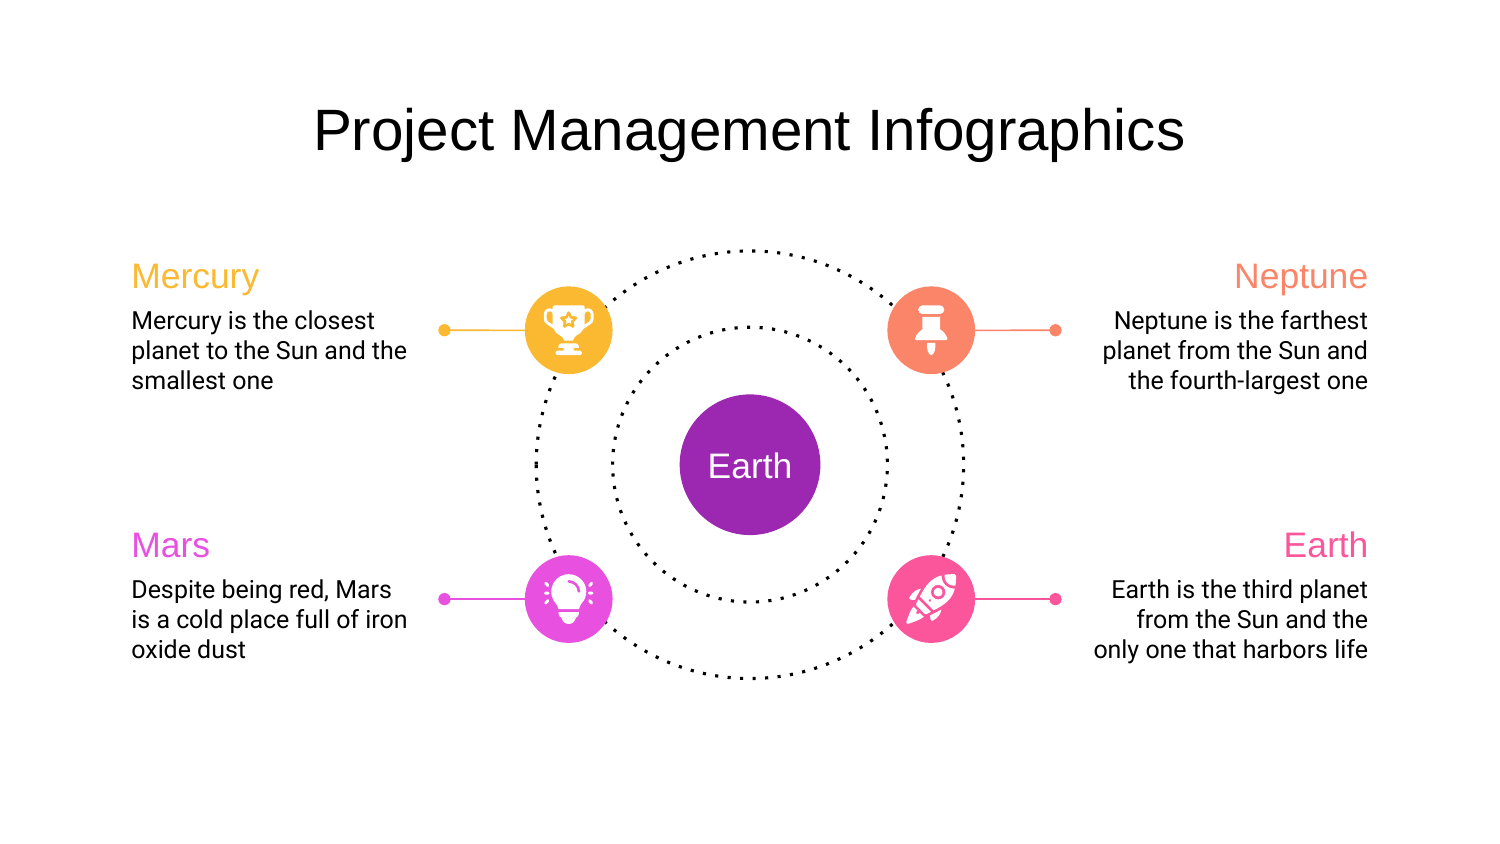

# Project Management Infographics
Mercury
Mercury is the closest planet to the Sun and the smallest one

Neptune
Neptune is the farthest planet from the Sun and the fourth-largest one

Earth

Mars
Despite being red, Mars is a cold place full of iron oxide dust

Earth
Earth is the third planet from the Sun and the only one that harbors life